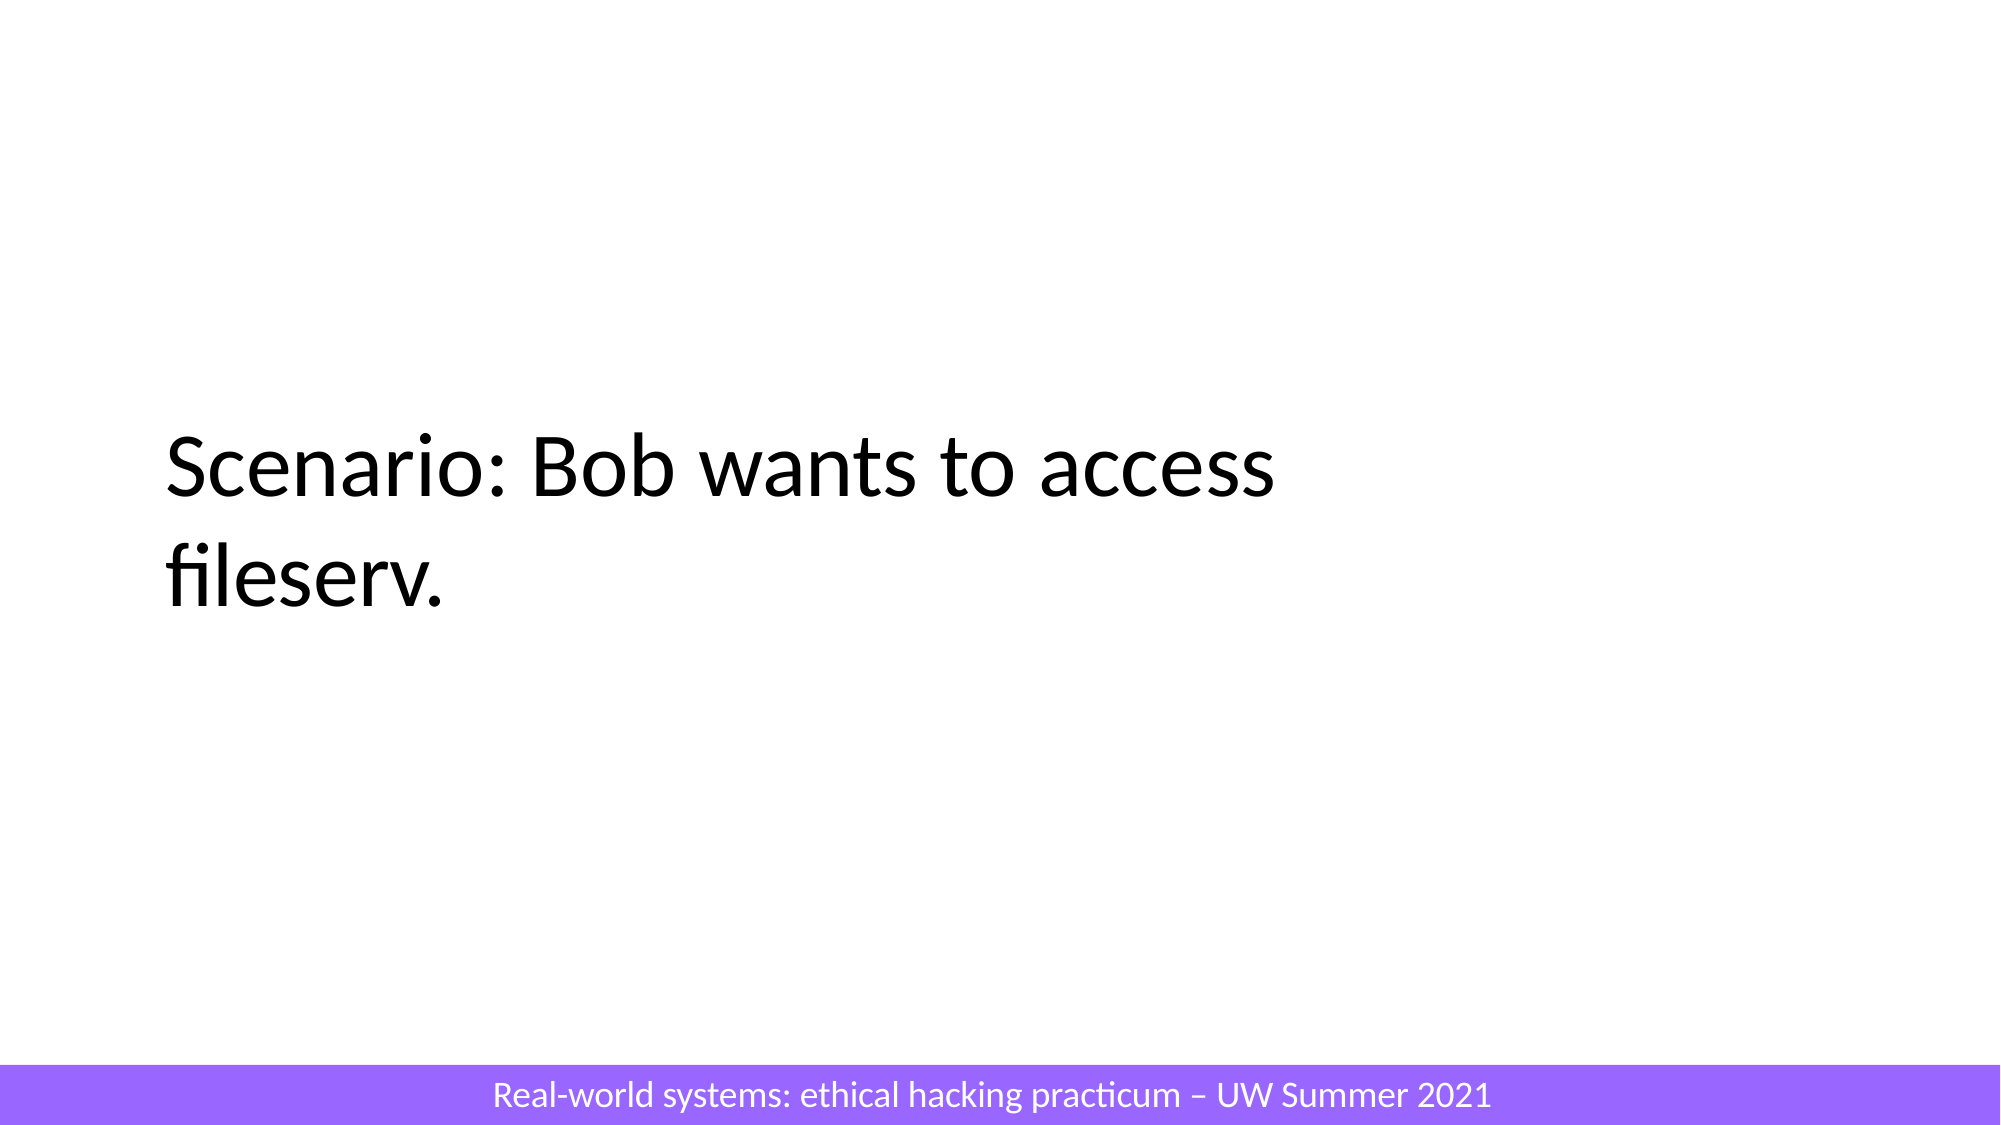

# Scenario: Bob wants to access fileserv.
Real-world systems: ethical hacking practicum – UW Summer 2021